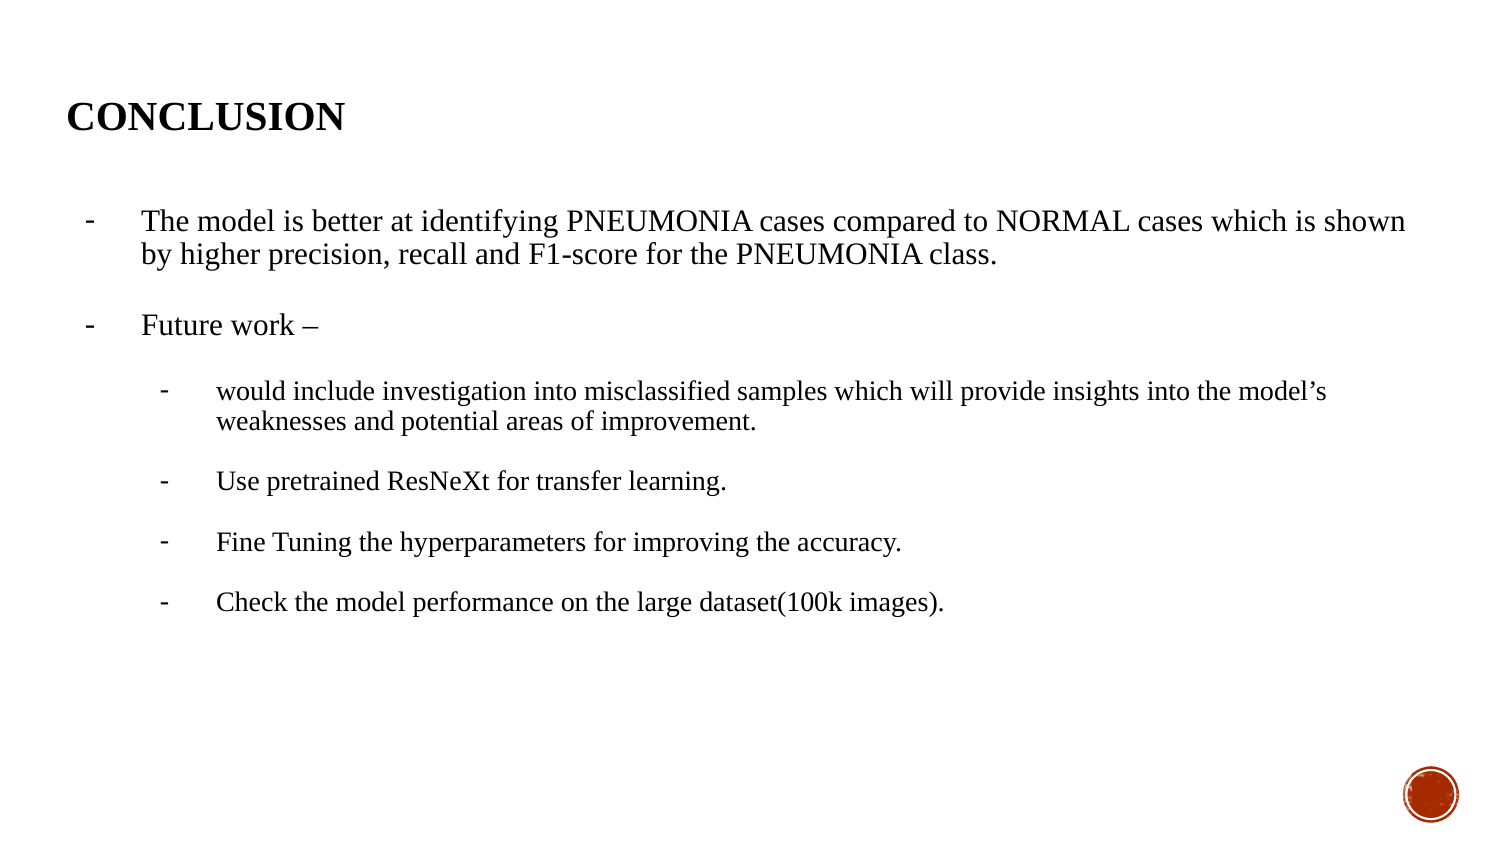

# Conclusion

The model is better at identifying PNEUMONIA cases compared to NORMAL cases which is shown by higher precision, recall and F1-score for the PNEUMONIA class.
Future work –
would include investigation into misclassified samples which will provide insights into the model’s weaknesses and potential areas of improvement.
Use pretrained ResNeXt for transfer learning.
Fine Tuning the hyperparameters for improving the accuracy.
Check the model performance on the large dataset(100k images).